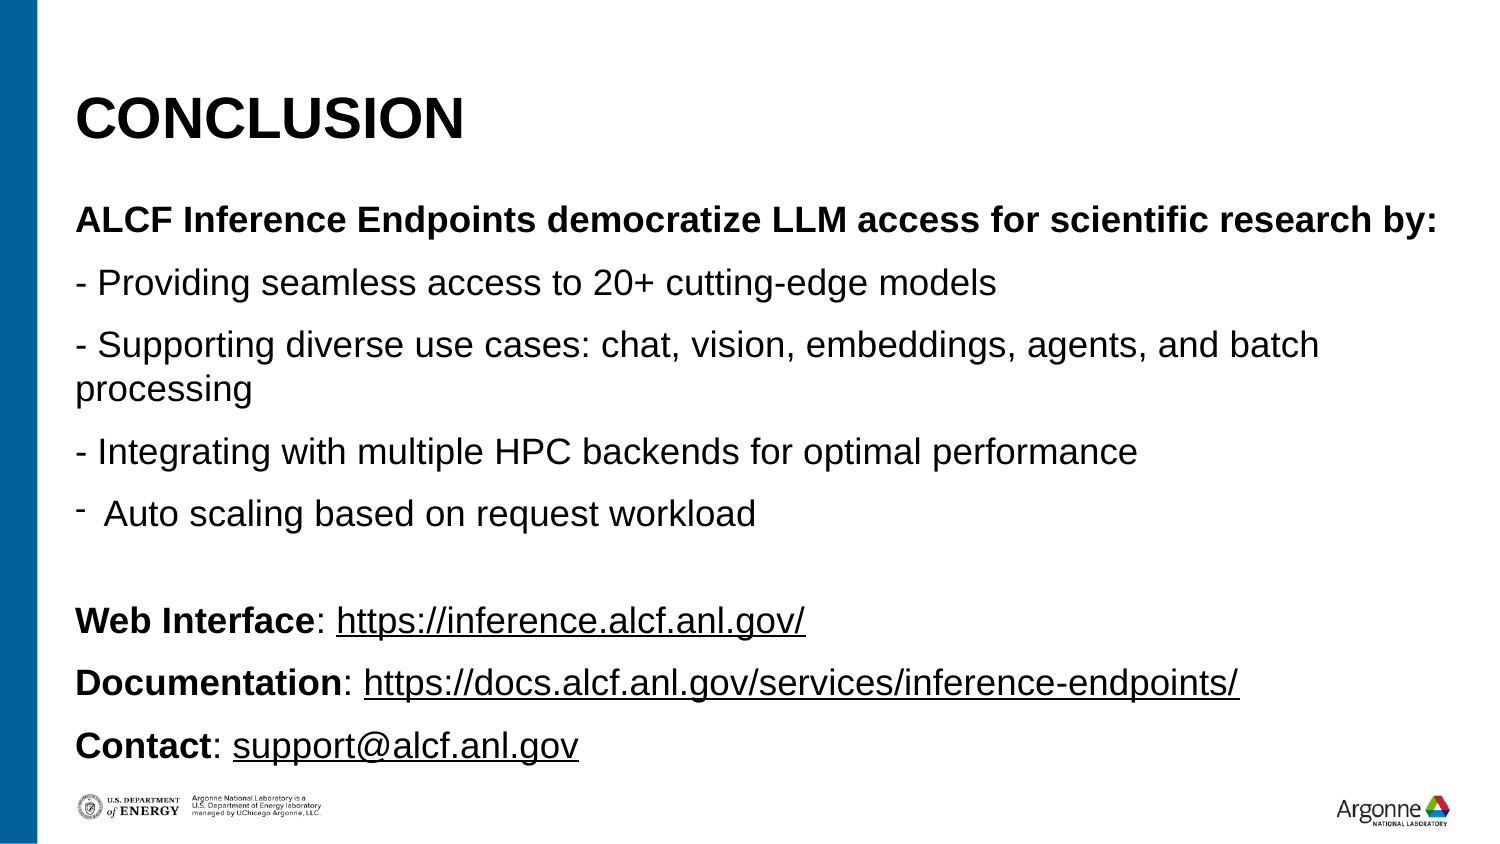

# Conclusion
ALCF Inference Endpoints democratize LLM access for scientific research by:
- Providing seamless access to 20+ cutting-edge models
- Supporting diverse use cases: chat, vision, embeddings, agents, and batch processing
- Integrating with multiple HPC backends for optimal performance
Auto scaling based on request workload
Web Interface: https://inference.alcf.anl.gov/
Documentation: https://docs.alcf.anl.gov/services/inference-endpoints/
Contact: support@alcf.anl.gov